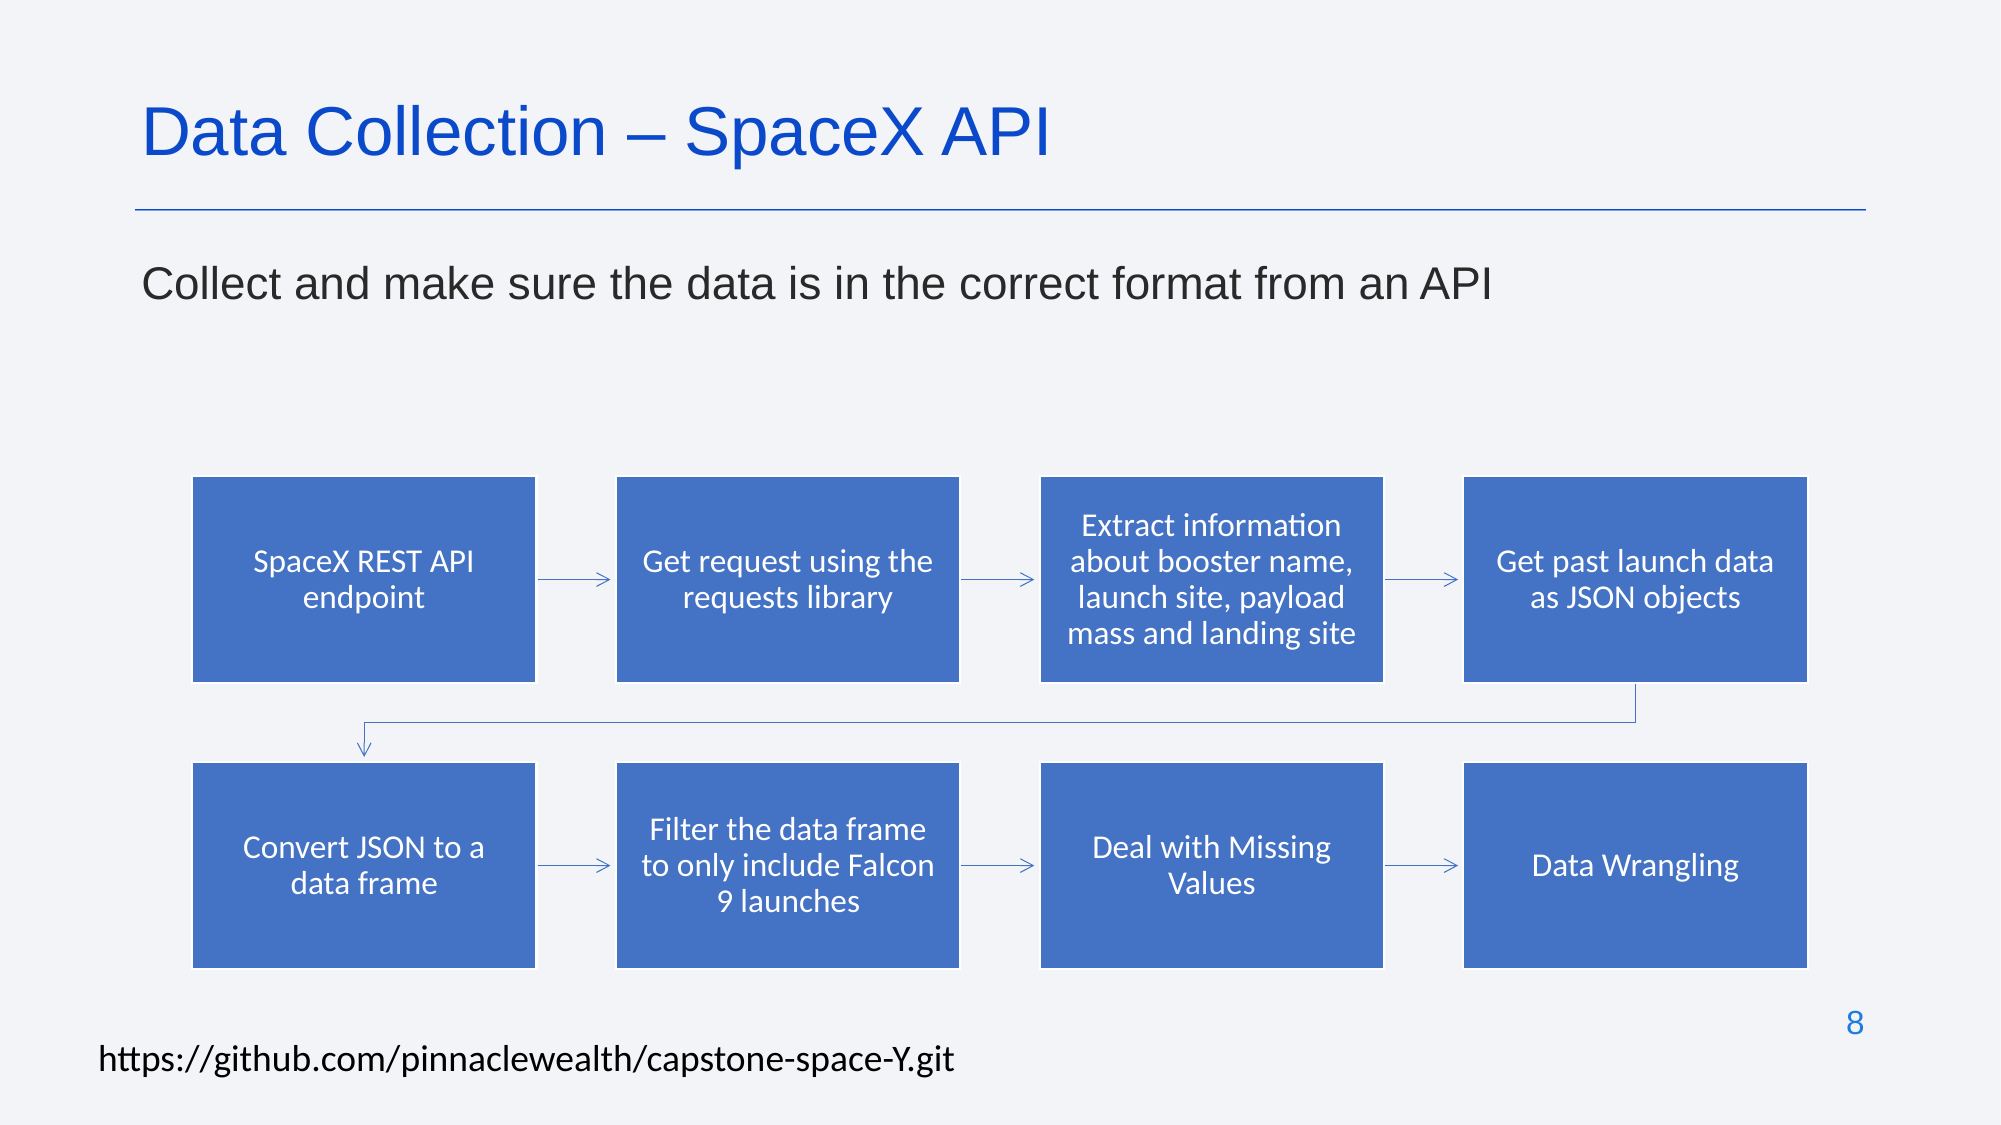

Data Collection – SpaceX API
Collect and make sure the data is in the correct format from an API

SpaceX REST API endpoint

Get request using the requests library

Extract information about booster name, launch site, payload mass and landing site

Get past launch data as JSON objects

Convert JSON to a data frame

Filter the data frame to only include Falcon 9 launches

Deal with Missing Values
Data Wrangling
8
https://github.com/pinnaclewealth/capstone-space-Y.git